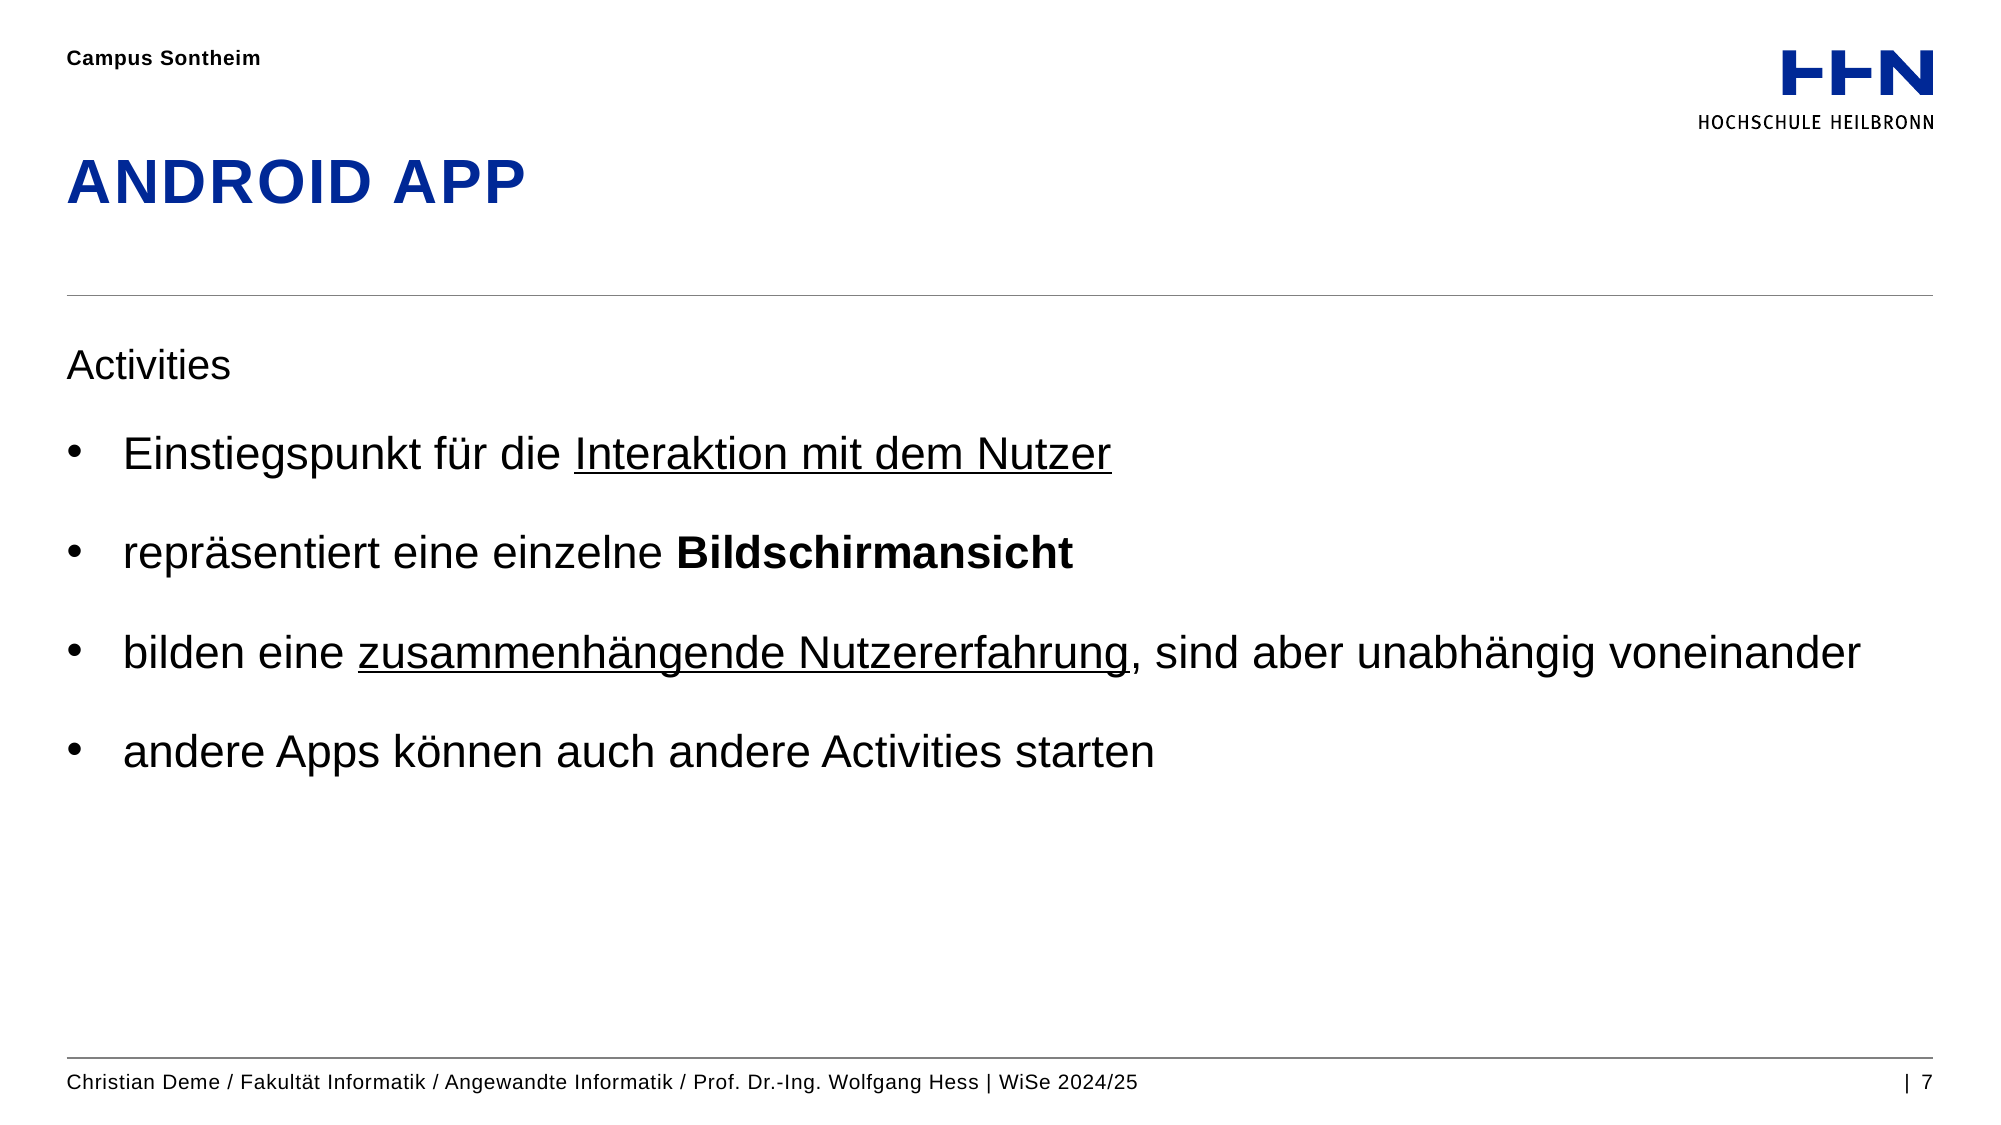

Campus Sontheim
# ANDROID APP
Activities
Einstiegspunkt für die Interaktion mit dem Nutzer
repräsentiert eine einzelne Bildschirmansicht
bilden eine zusammenhängende Nutzererfahrung, sind aber unabhängig voneinander
andere Apps können auch andere Activities starten
Christian Deme / Fakultät Informatik / Angewandte Informatik / Prof. Dr.-Ing. Wolfgang Hess | WiSe 2024/25
|  7